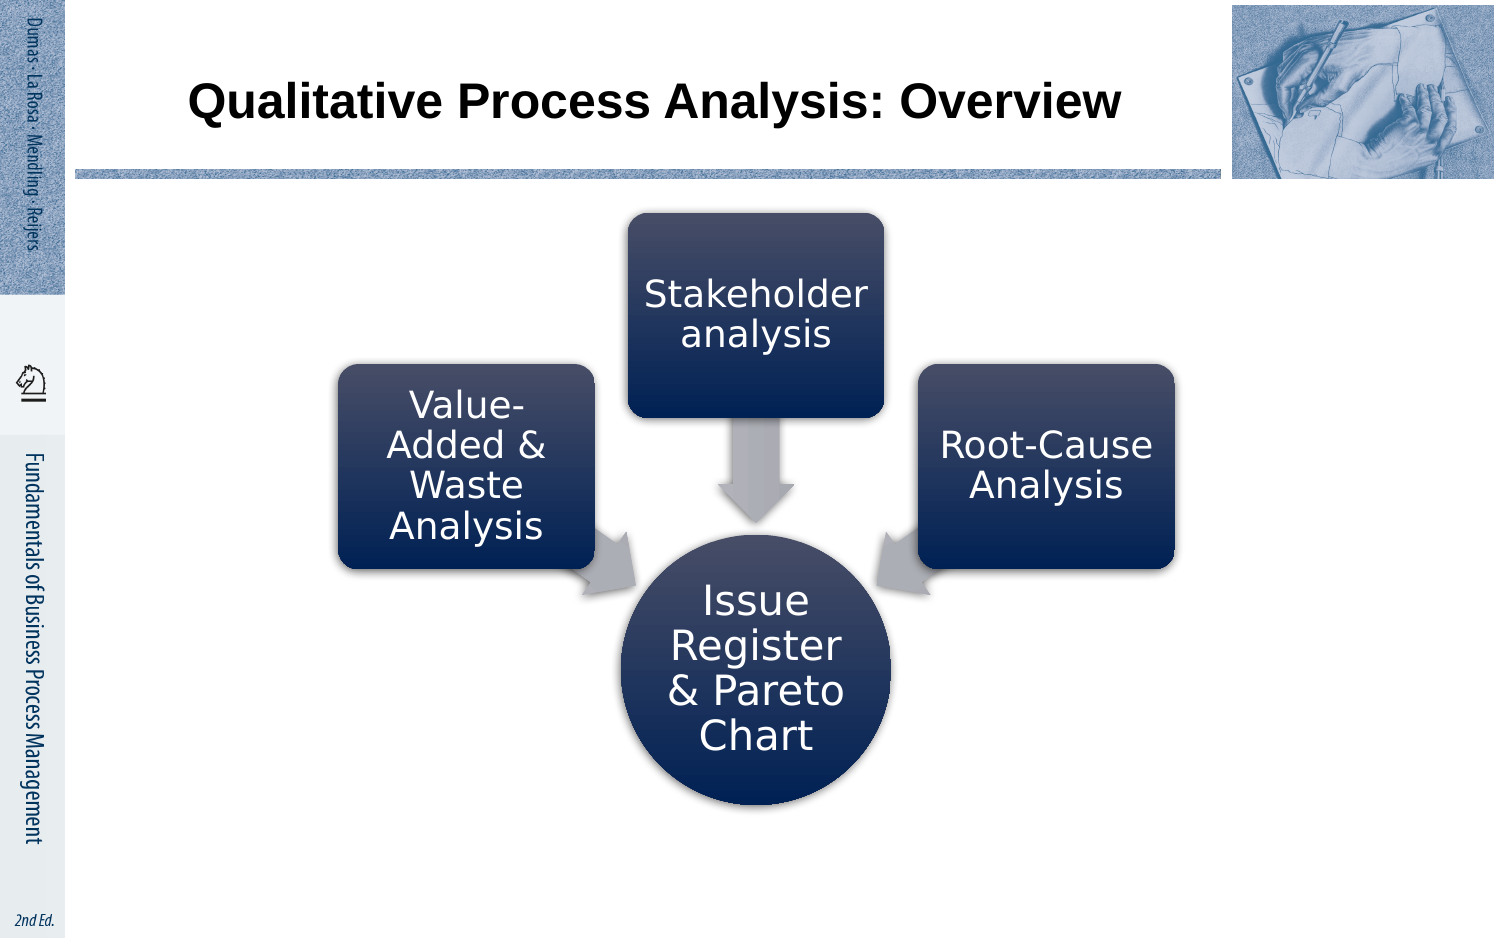

# Qualitative Process Analysis: Overview

Stakeholder analysis

Root-Cause Analysis
Value-Added & Waste Analysis

Issue Register & Pareto Chart